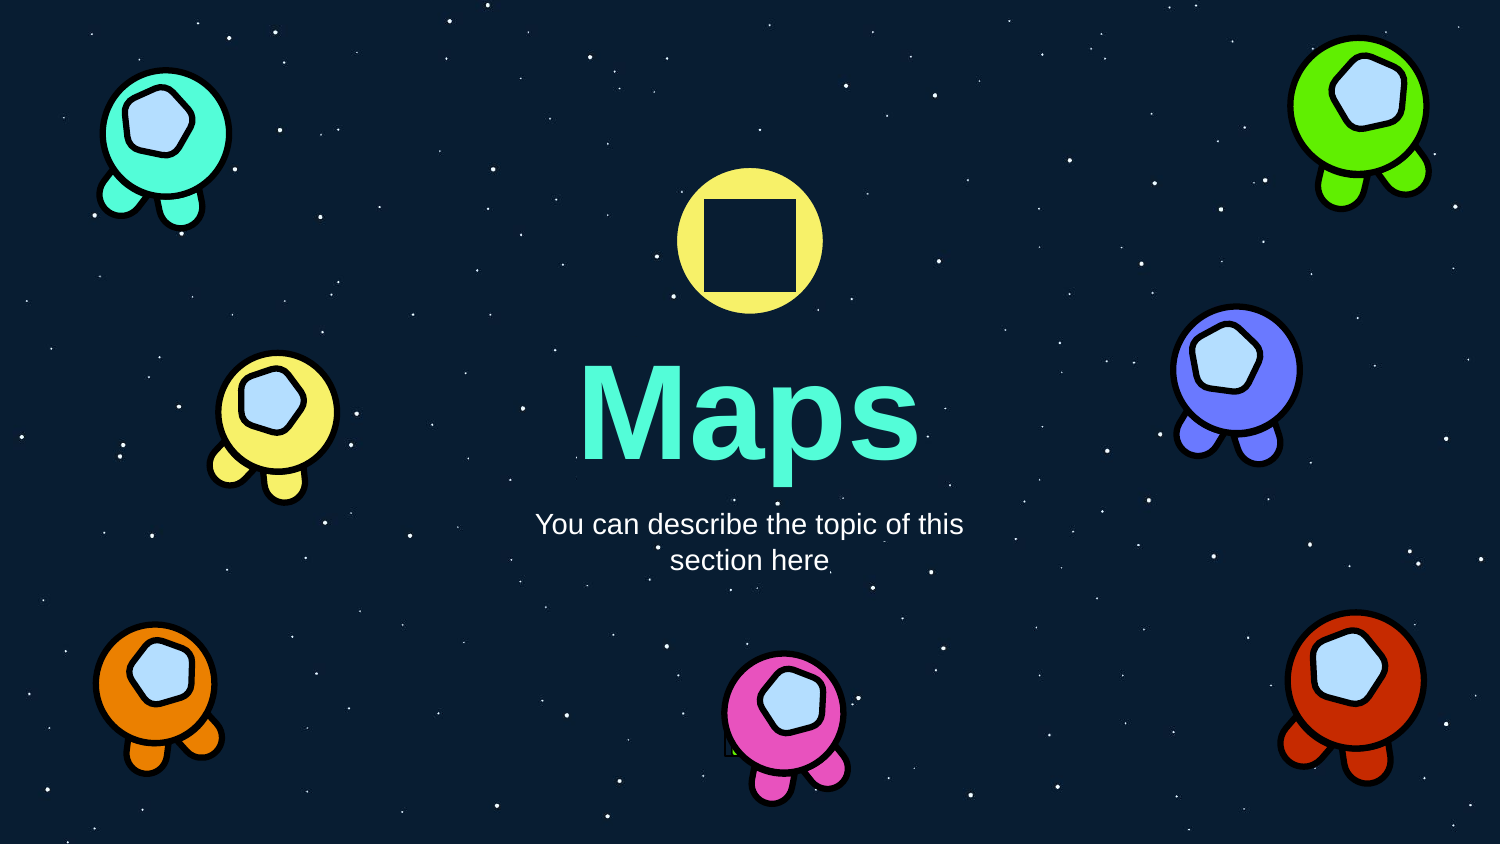

03

# Maps

You can describe the topic of this section here